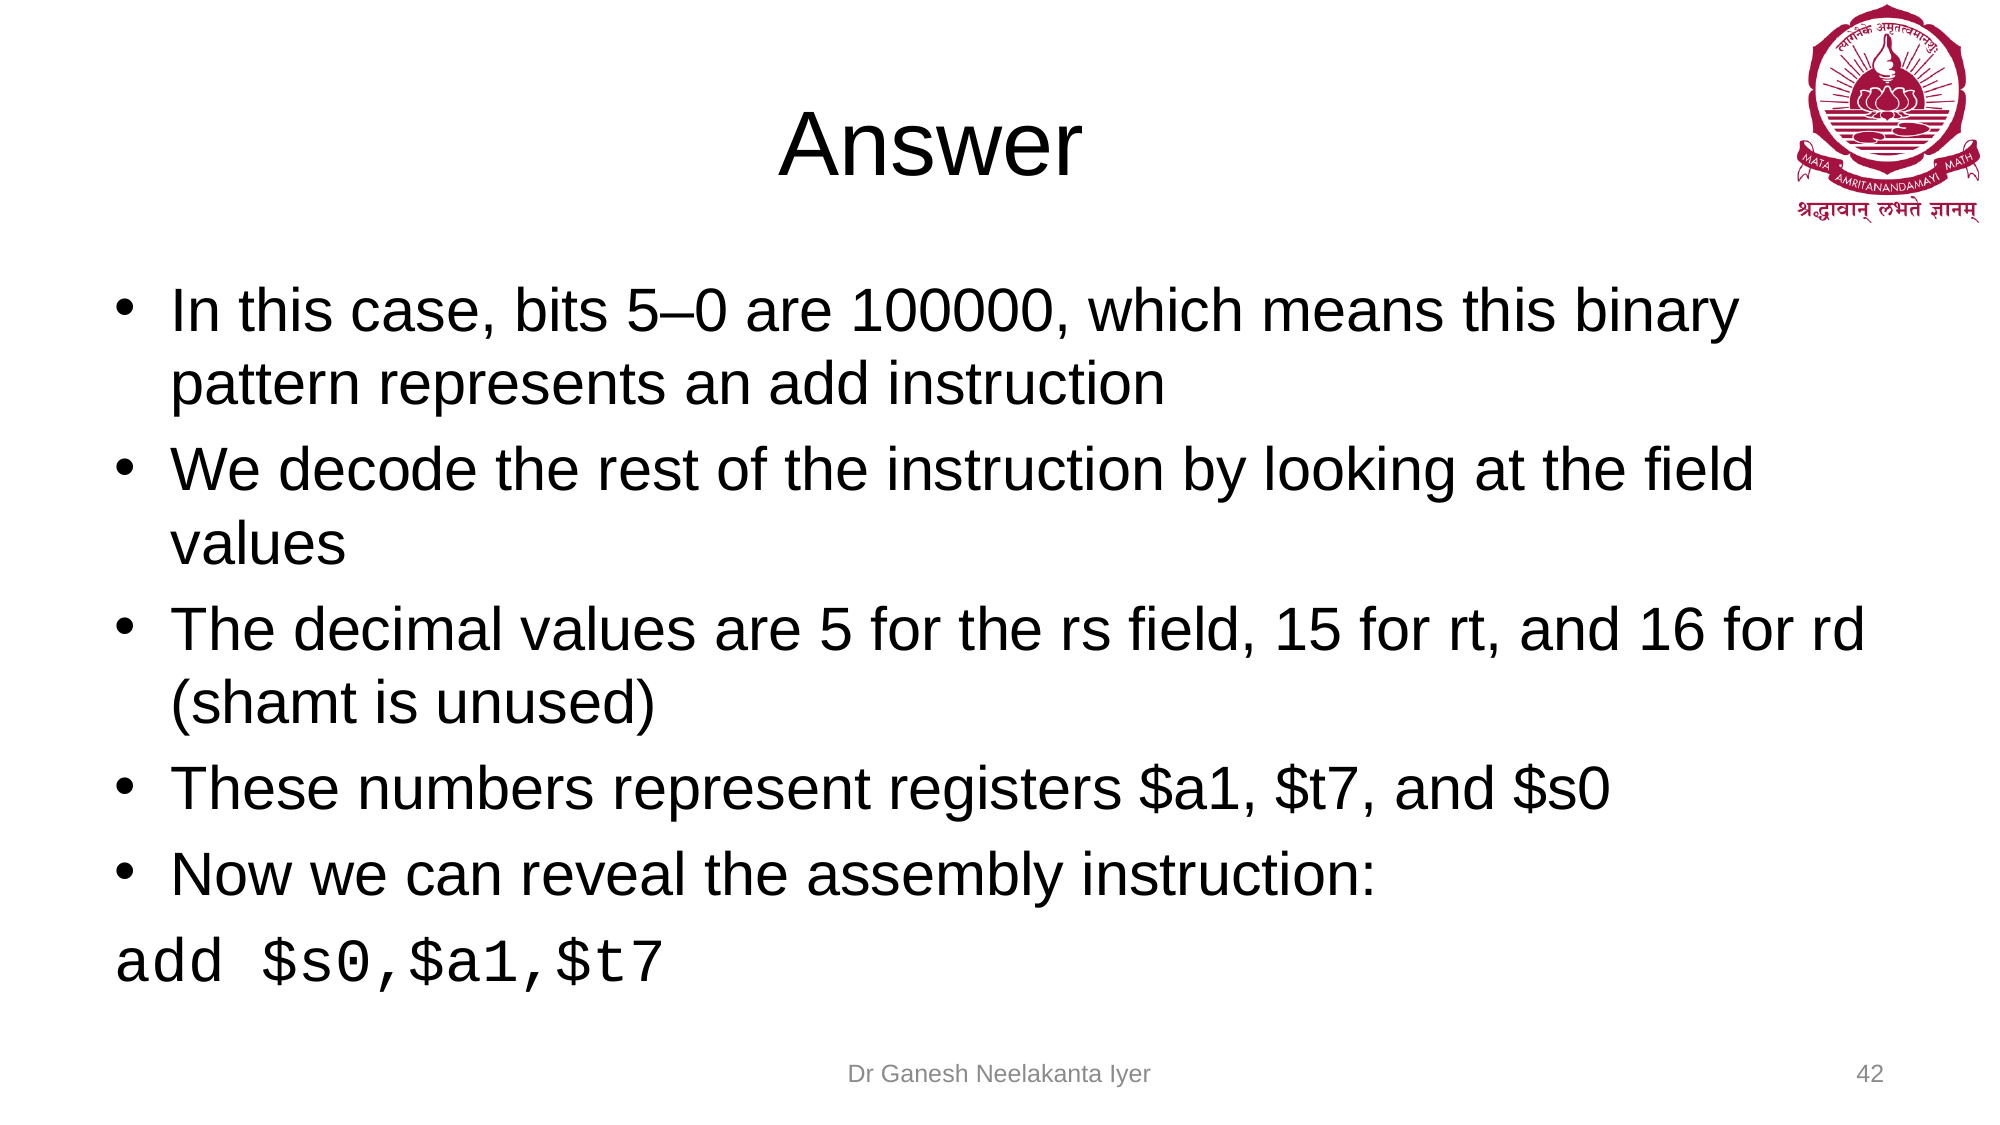

# Answer
In this case, bits 5–0 are 100000, which means this binary pattern represents an add instruction
We decode the rest of the instruction by looking at the field values
The decimal values are 5 for the rs field, 15 for rt, and 16 for rd (shamt is unused)
These numbers represent registers $a1, $t7, and $s0
Now we can reveal the assembly instruction:
add $s0,$a1,$t7
Dr Ganesh Neelakanta Iyer
42